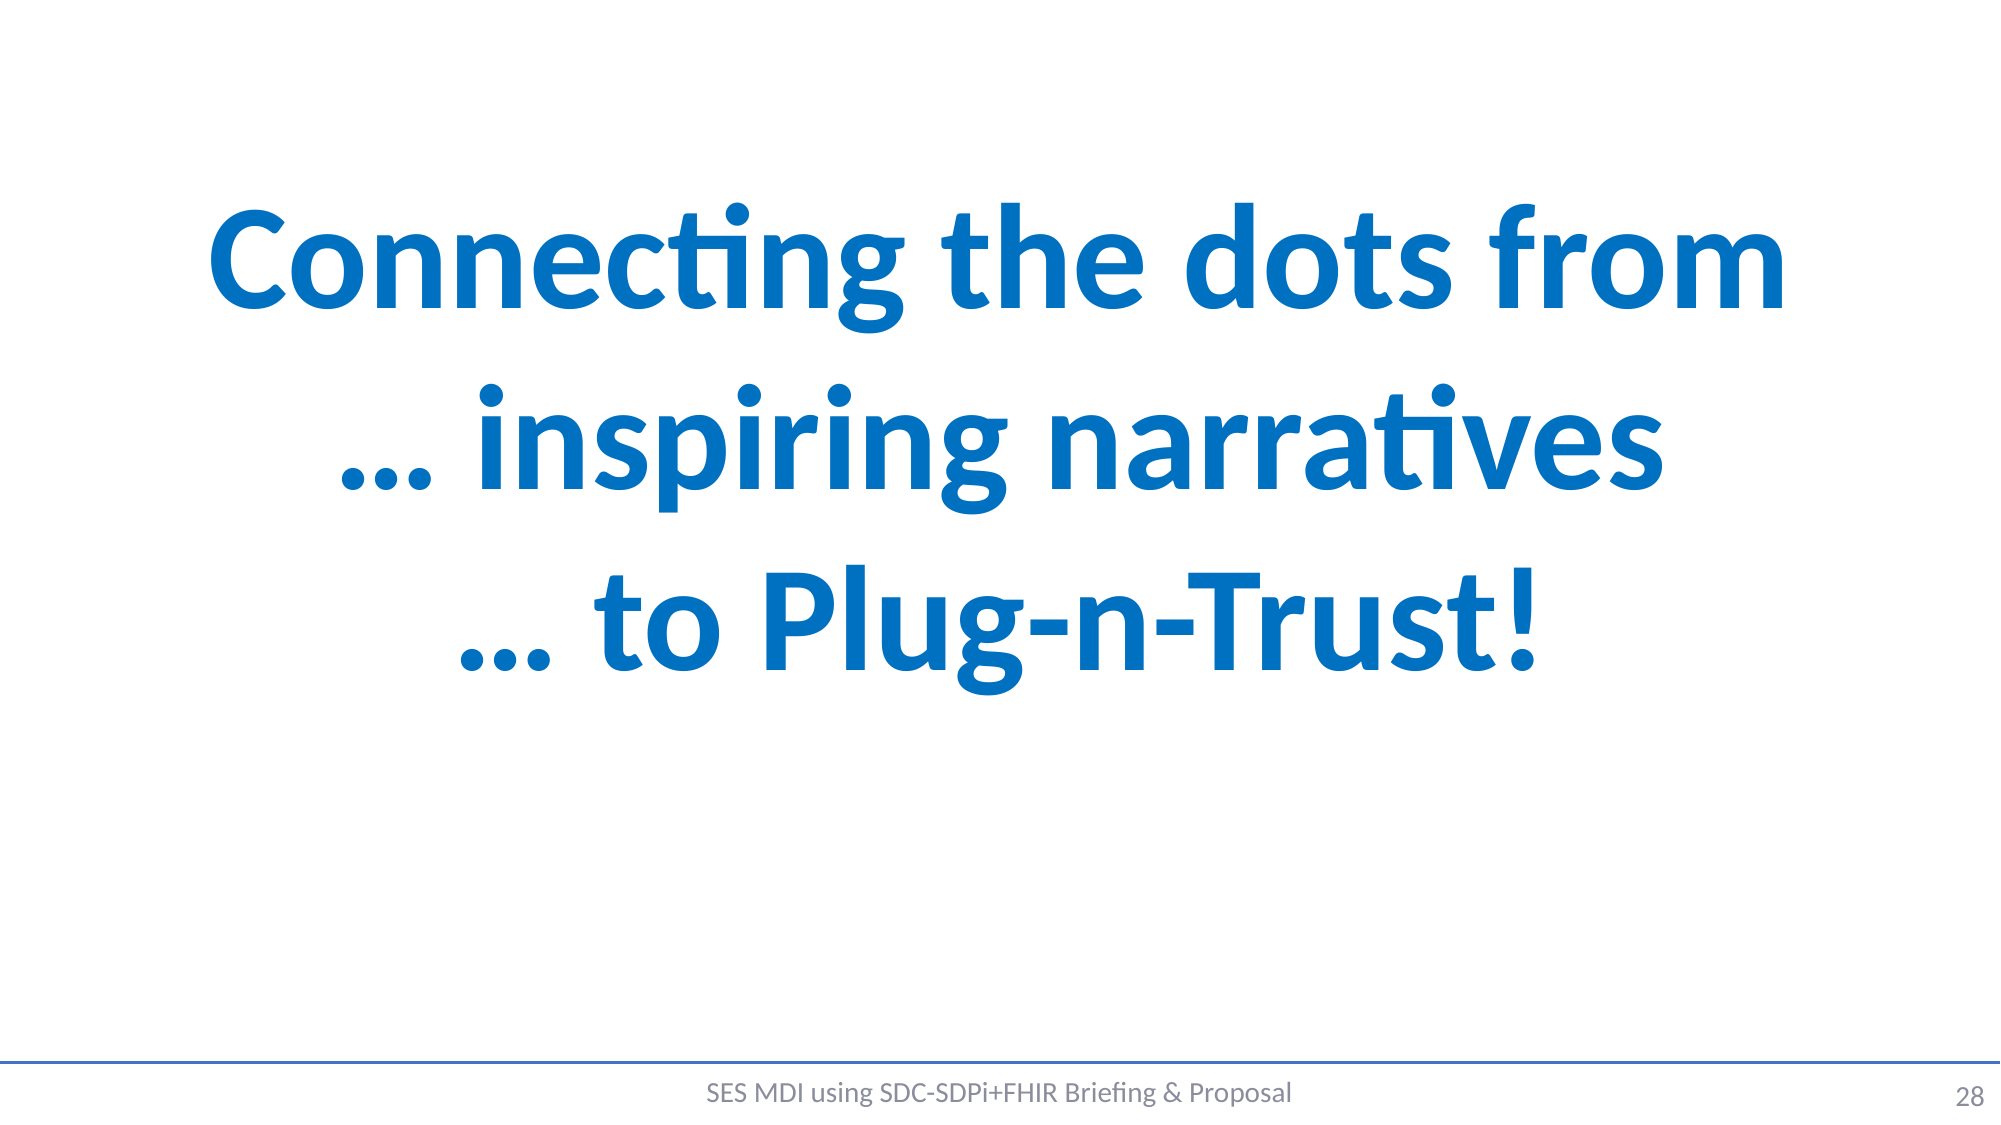

Connecting the dots from
… inspiring narratives
… to Plug-n-Trust!
SES MDI using SDC-SDPi+FHIR Briefing & Proposal
28